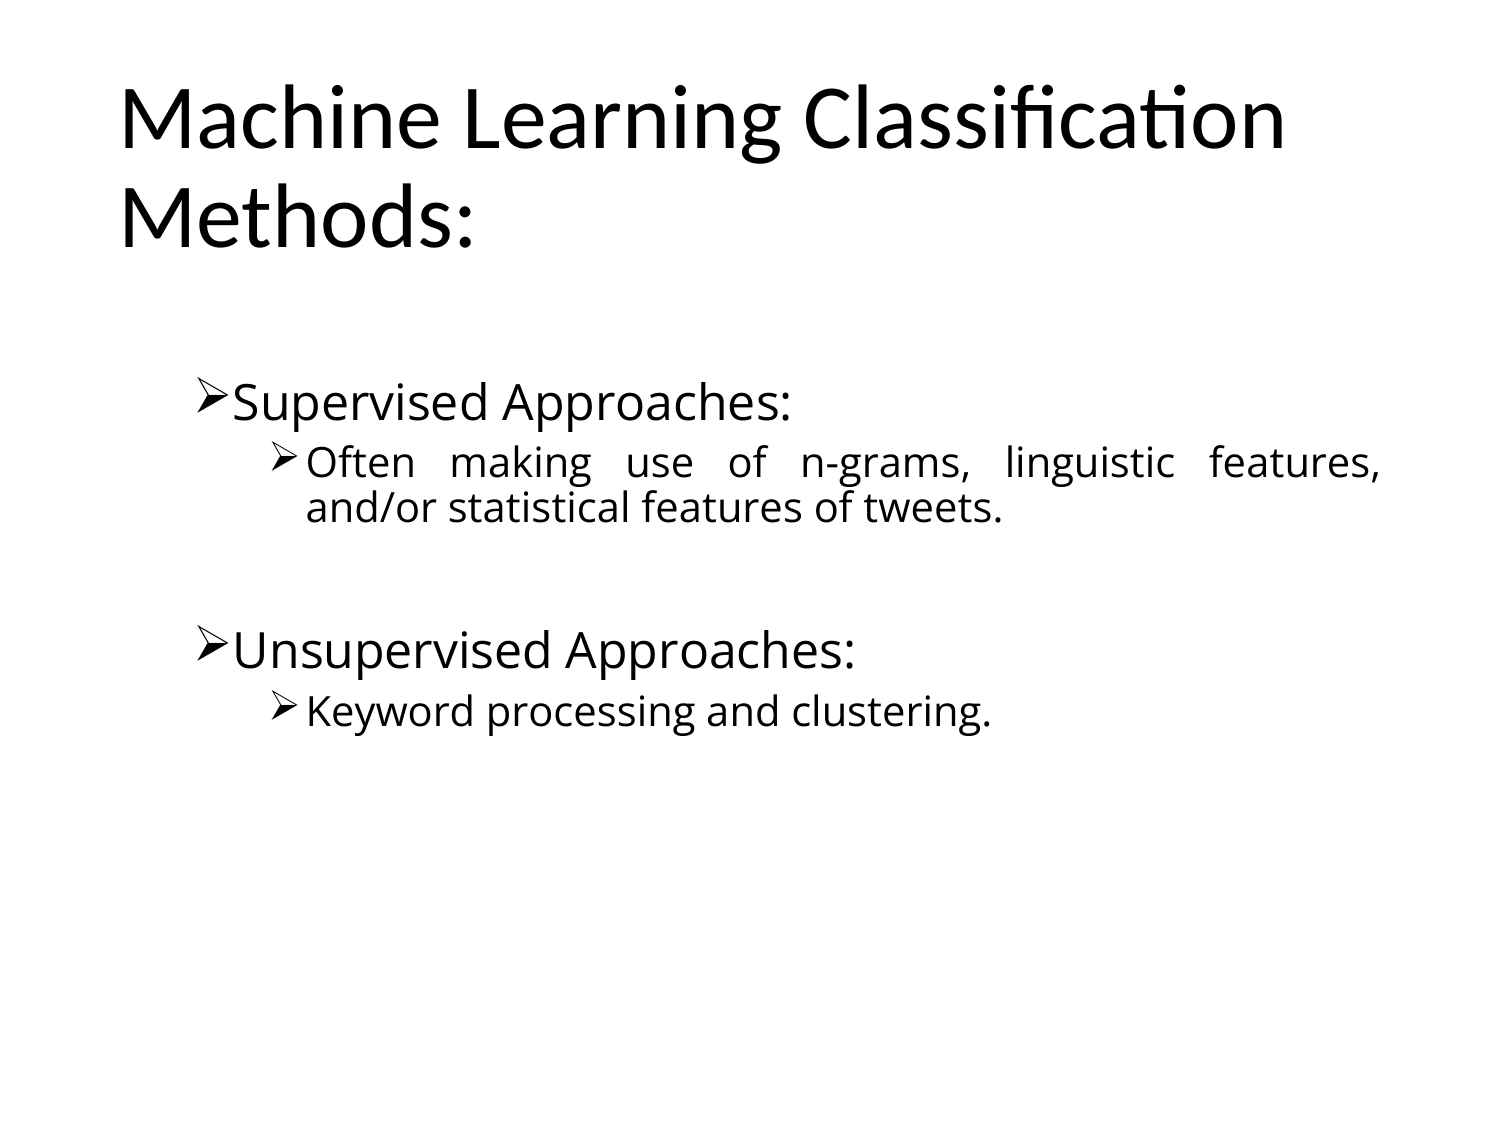

# Machine Learning Classification Methods:

Supervised Approaches:
Often making use of n-grams, linguistic features, and/or statistical features of tweets.

Unsupervised Approaches:
Keyword processing and clustering.